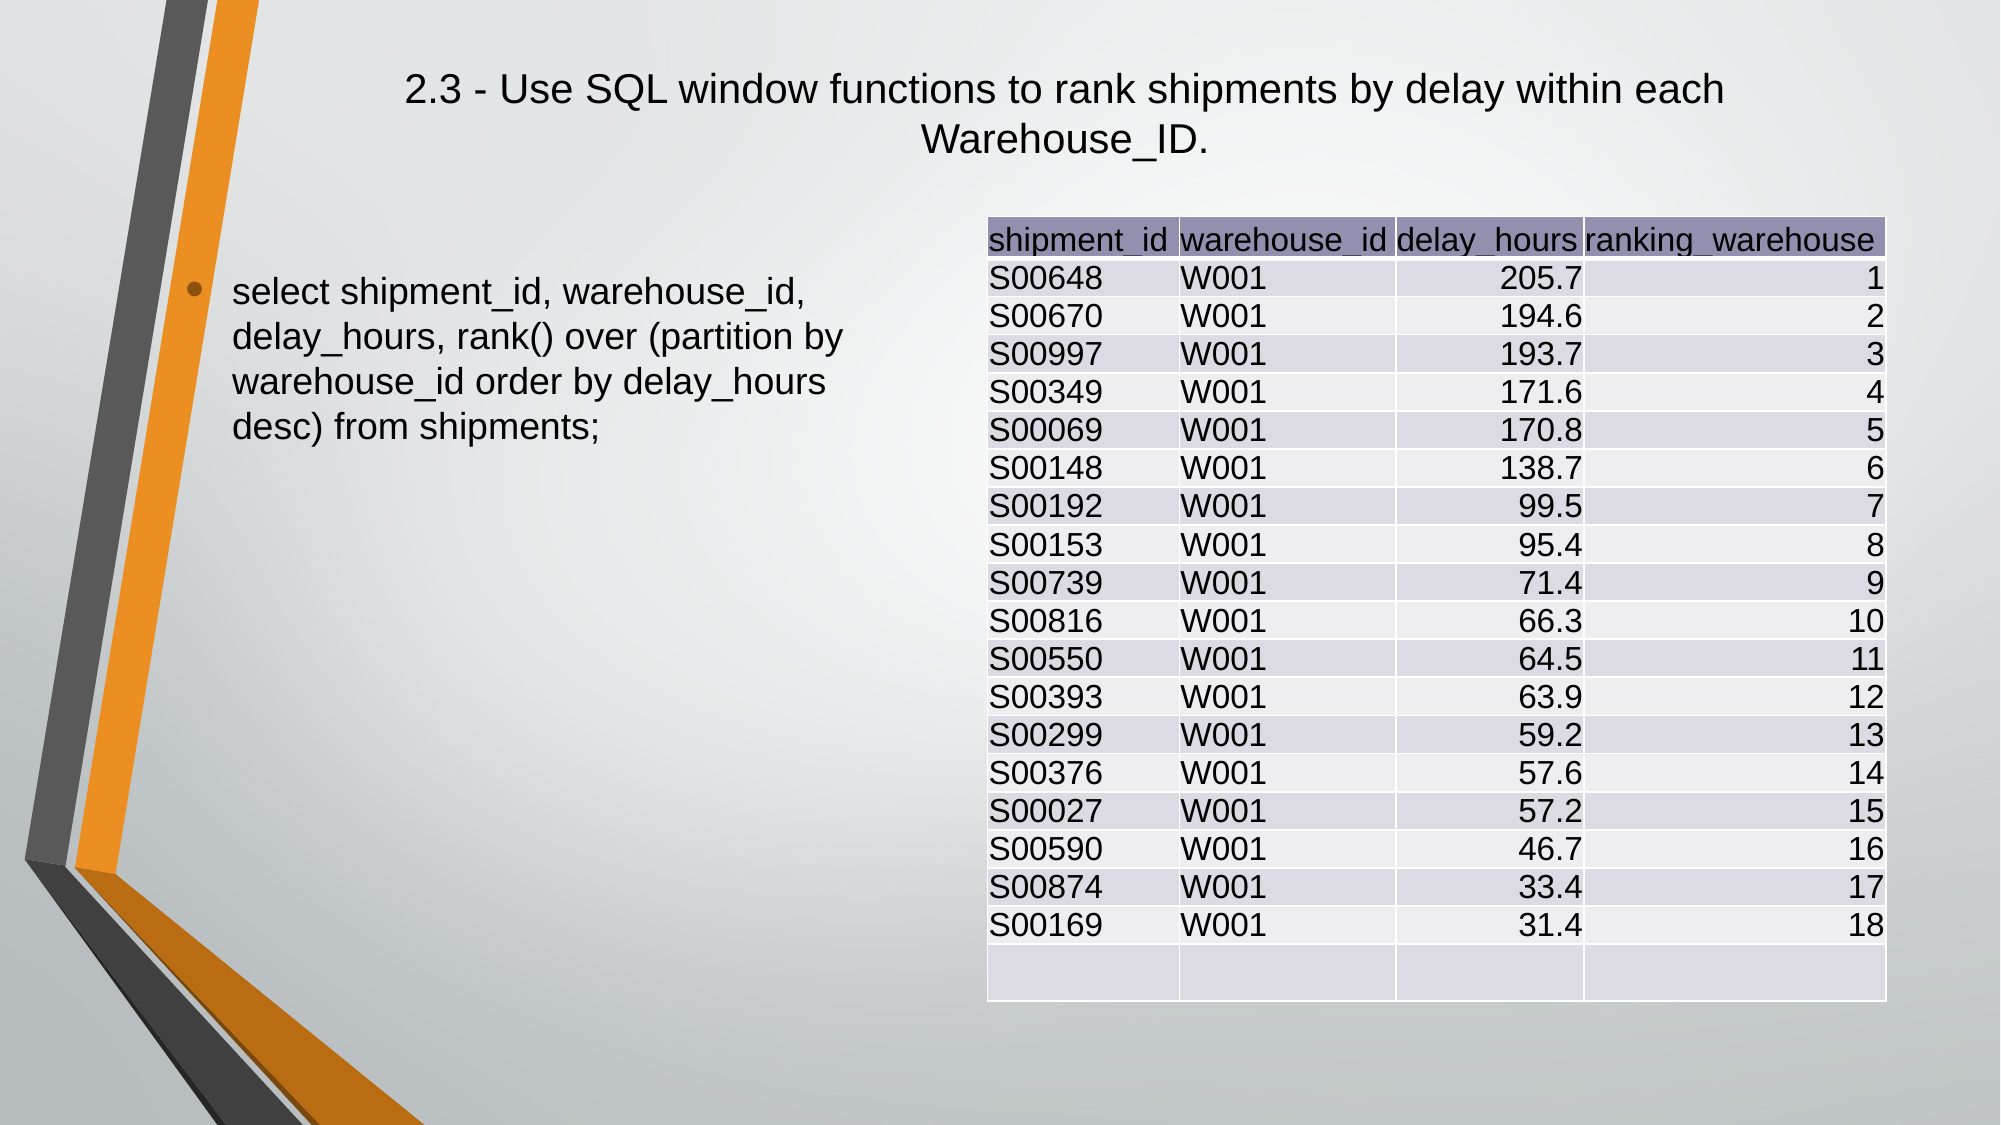

# 2.3 - Use SQL window functions to rank shipments by delay within each Warehouse_ID.
select shipment_id, warehouse_id, delay_hours, rank() over (partition by warehouse_id order by delay_hours desc) from shipments;
| shipment\_id | warehouse\_id | delay\_hours | ranking\_warehouse |
| --- | --- | --- | --- |
| S00648 | W001 | 205.7 | 1 |
| S00670 | W001 | 194.6 | 2 |
| S00997 | W001 | 193.7 | 3 |
| S00349 | W001 | 171.6 | 4 |
| S00069 | W001 | 170.8 | 5 |
| S00148 | W001 | 138.7 | 6 |
| S00192 | W001 | 99.5 | 7 |
| S00153 | W001 | 95.4 | 8 |
| S00739 | W001 | 71.4 | 9 |
| S00816 | W001 | 66.3 | 10 |
| S00550 | W001 | 64.5 | 11 |
| S00393 | W001 | 63.9 | 12 |
| S00299 | W001 | 59.2 | 13 |
| S00376 | W001 | 57.6 | 14 |
| S00027 | W001 | 57.2 | 15 |
| S00590 | W001 | 46.7 | 16 |
| S00874 | W001 | 33.4 | 17 |
| S00169 | W001 | 31.4 | 18 |
|  |  |  |  |